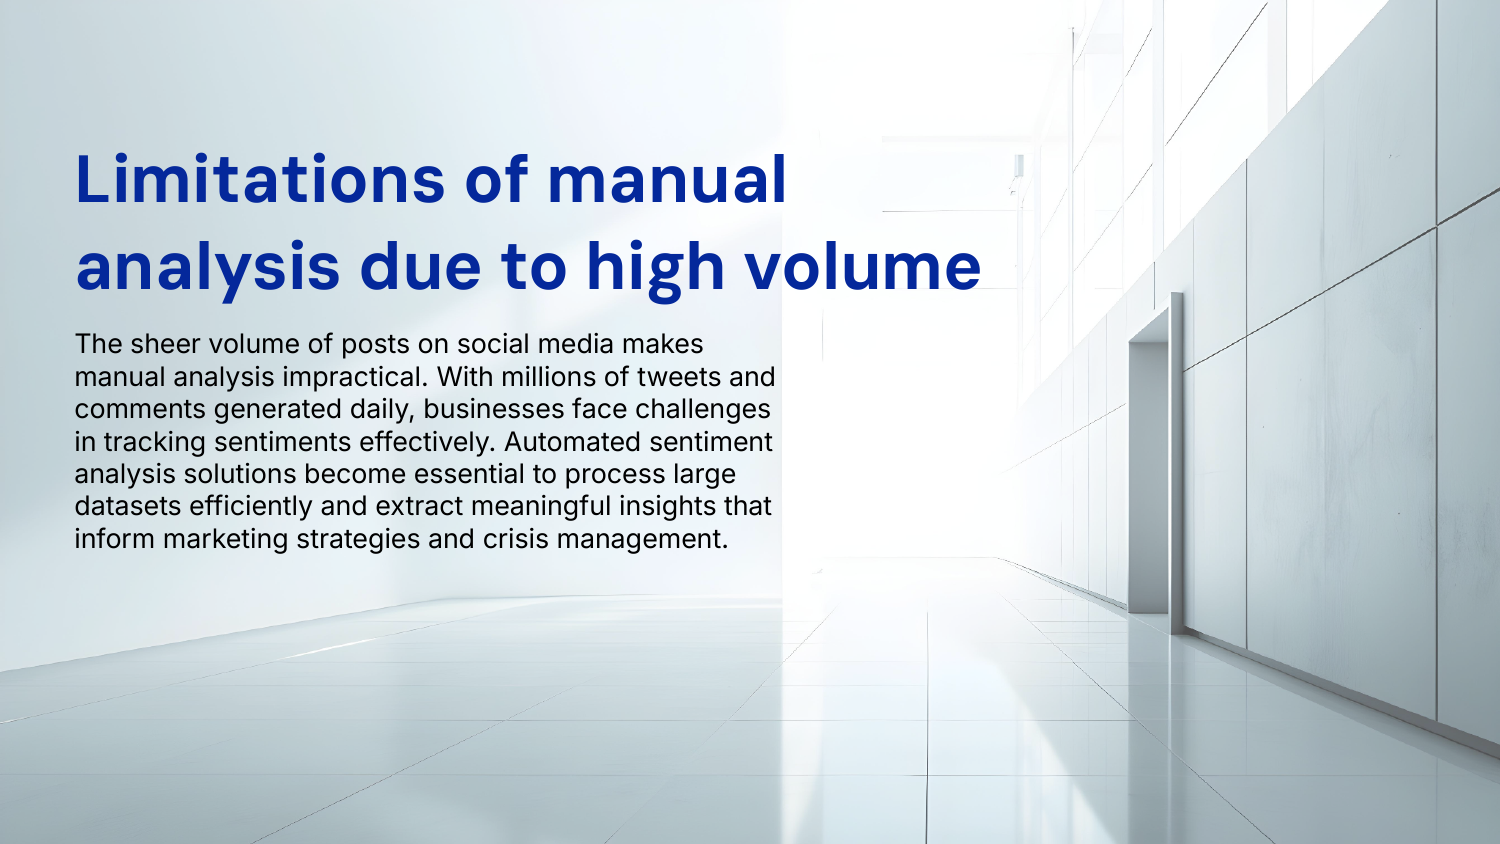

Limitations of manual analysis due to high volume
# The sheer volume of posts on social media makes manual analysis impractical. With millions of tweets and comments generated daily, businesses face challenges in tracking sentiments effectively. Automated sentiment analysis solutions become essential to process large datasets efficiently and extract meaningful insights that inform marketing strategies and crisis management.